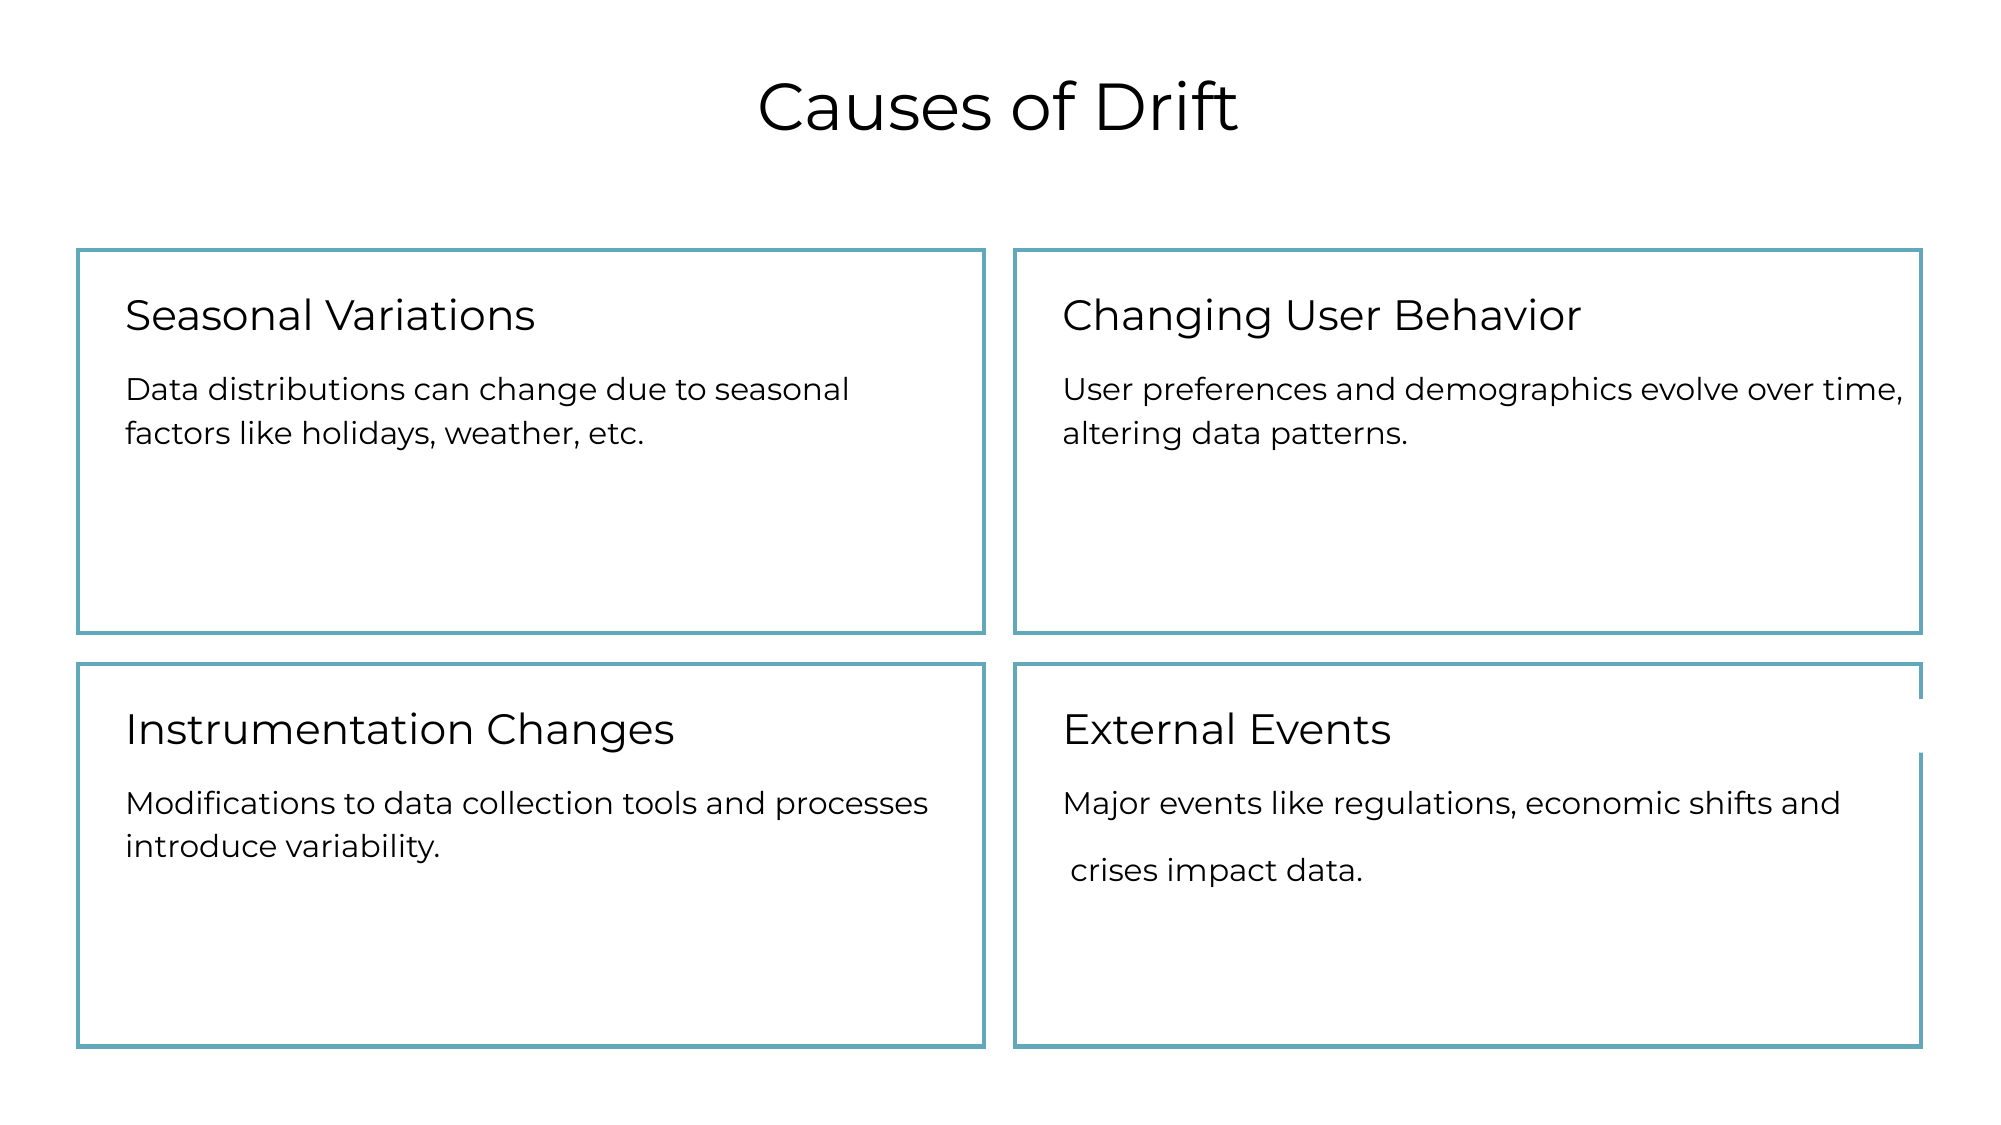

Causes of Drift

Seasonal Variations
Changing User Behavior
Data distributions can change due to seasonal factors like holidays, weather, etc.
User preferences and demographics evolve over time, altering data patterns.

Instrumentation Changes
External Events
Modifications to data collection tools and processes introduce variability.
Major events like regulations, economic shifts and
 crises impact data.